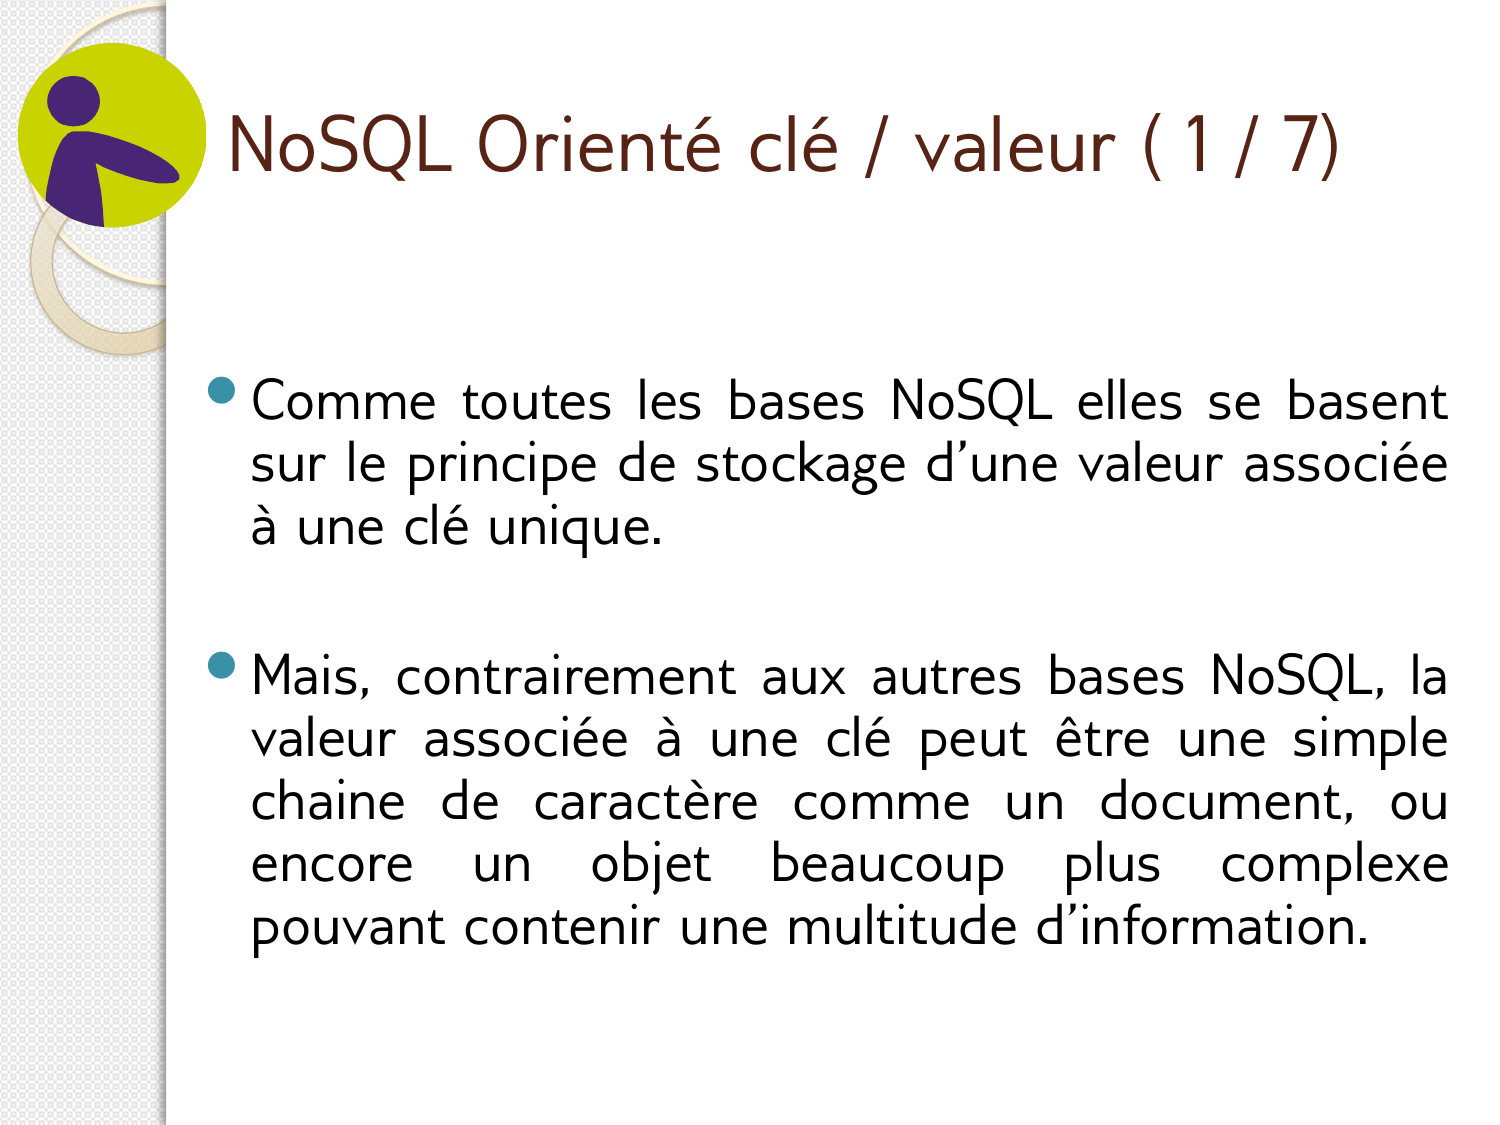

# NoSQL Orienté clé / valeur ( 1 / 7)

Comme toutes les bases NoSQL elles se basent sur le principe de stockage d’une valeur associée à une clé unique.

Mais, contrairement aux autres bases NoSQL, la valeur associée à une clé peut être une simple chaine de caractère comme un document, ou encore un objet beaucoup plus complexe pouvant contenir une multitude d’information.